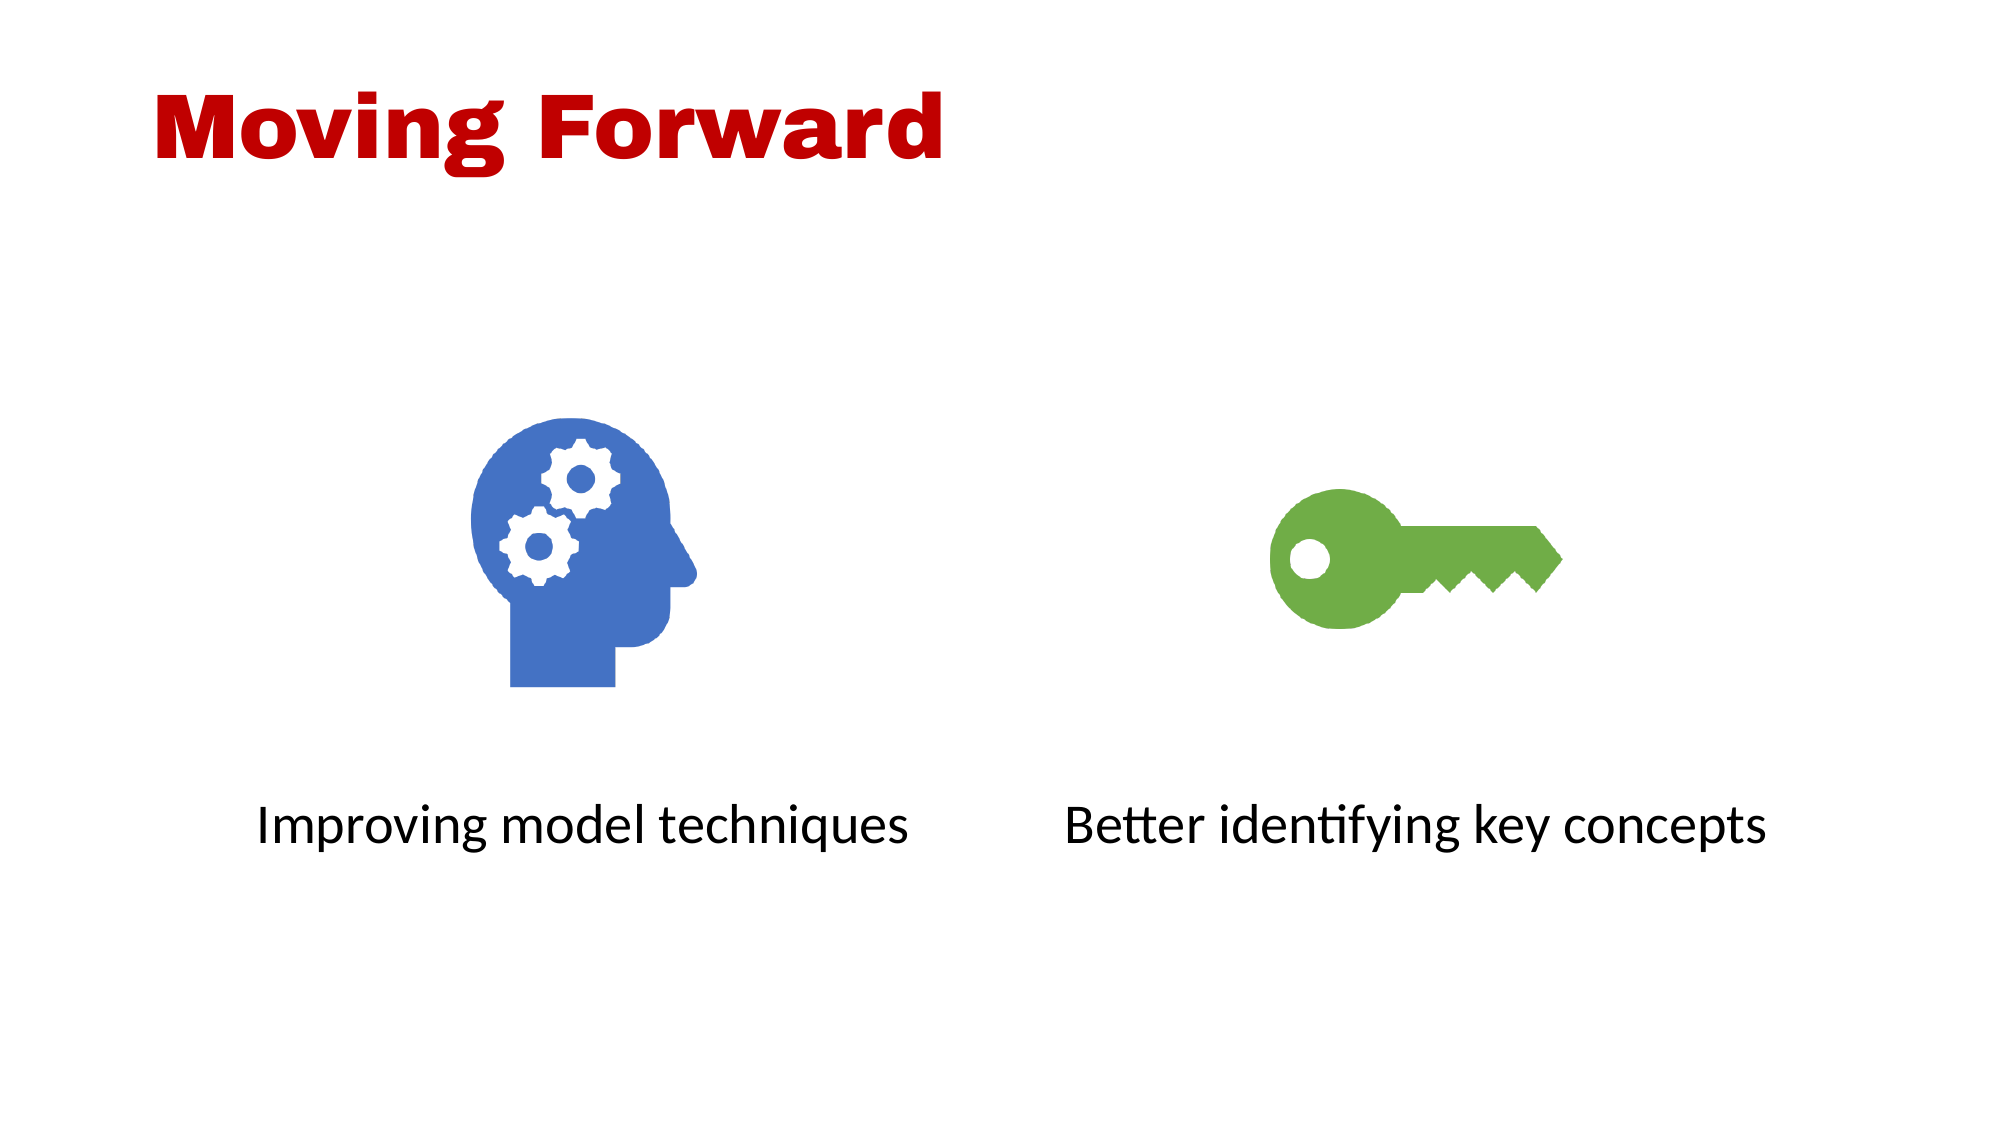

# Moving Forward
Improving model techniques
Better identifying key concepts
STATISTICS CANADA   CANDEV DATA CHALLENGE
6